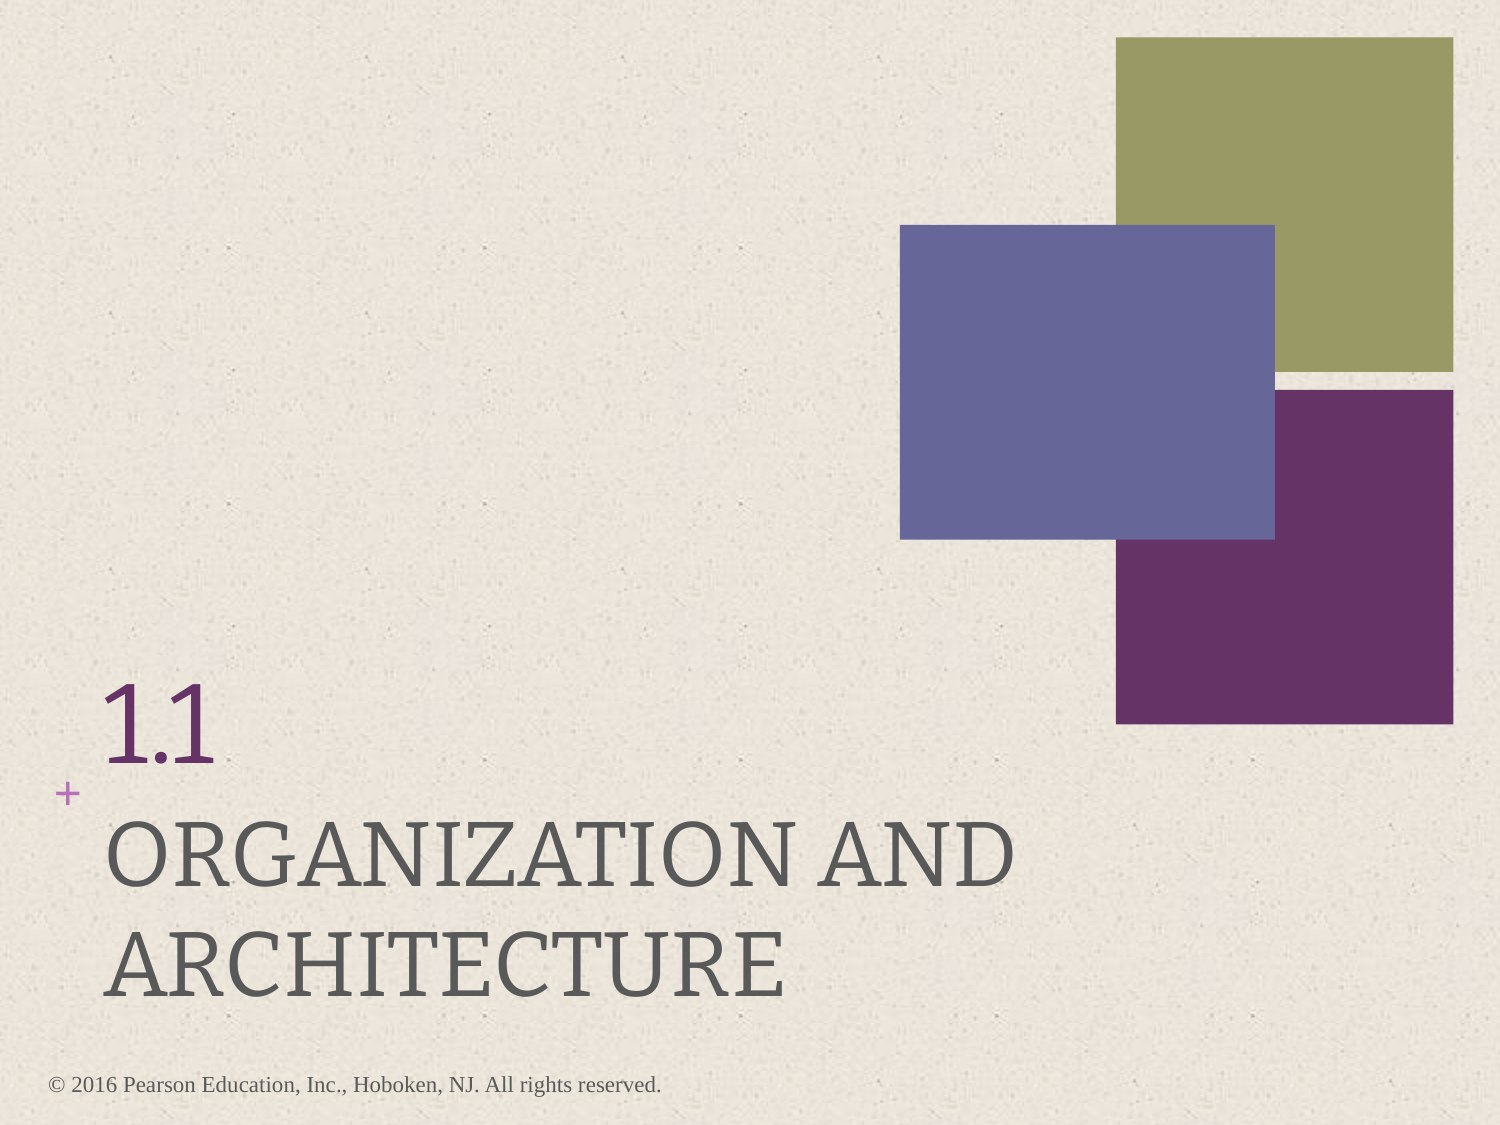

5

# 1.1
ORGANIZATION AND ARCHITECTURE
© 2016 Pearson Education, Inc., Hoboken, NJ. All rights reserved.